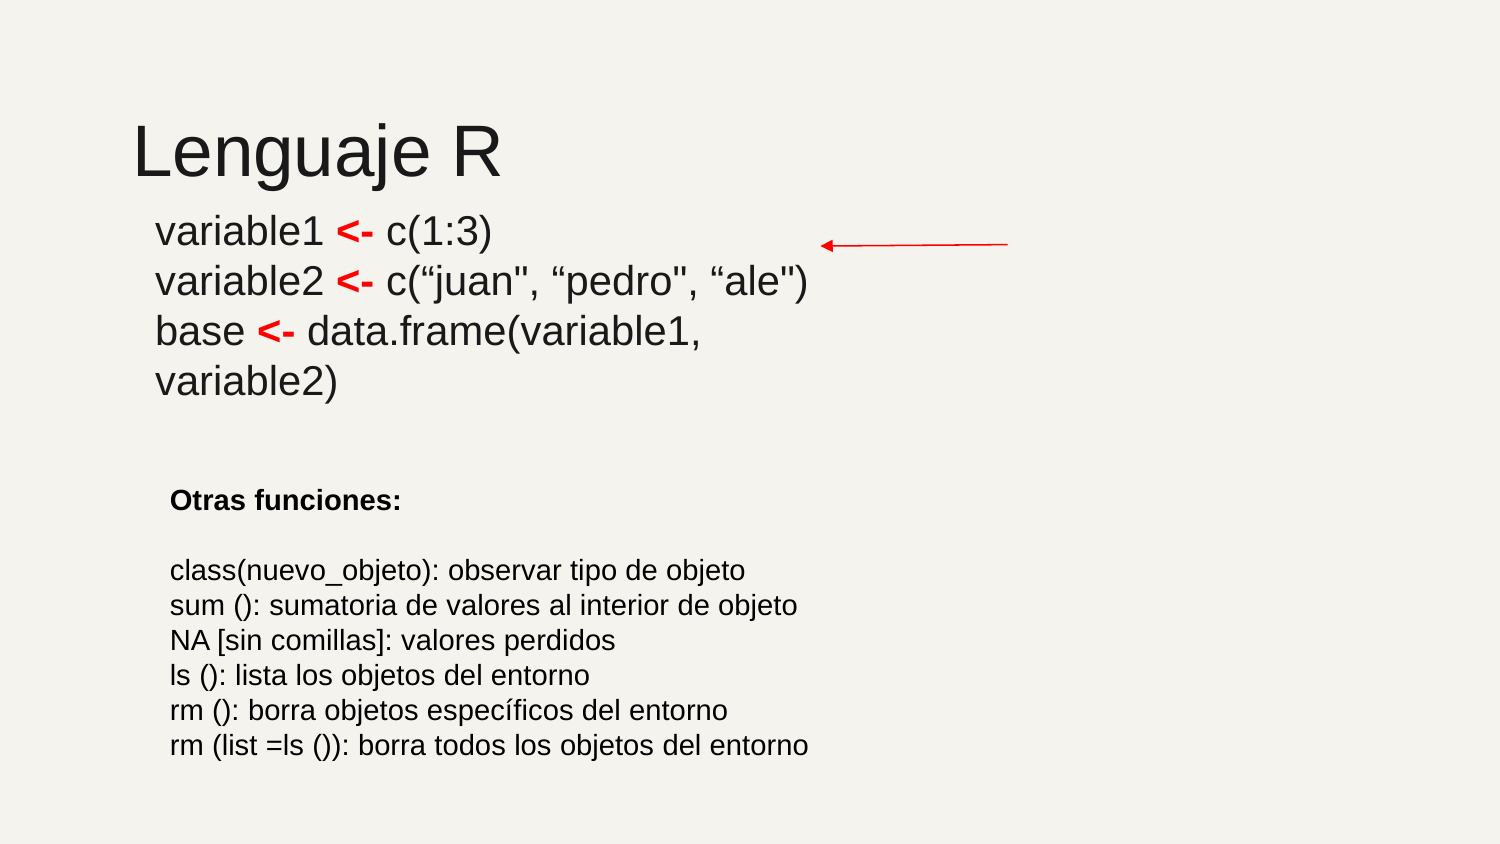

19
# Lenguaje R
variable1 <- c(1:3)
variable2 <- c(“juan", “pedro", “ale")
base <- data.frame(variable1, variable2)

Otras funciones:

class(nuevo_objeto): observar tipo de objeto
sum (): sumatoria de valores al interior de objeto
NA [sin comillas]: valores perdidos
ls (): lista los objetos del entorno
rm (): borra objetos específicos del entorno
rm (list =ls ()): borra todos los objetos del entorno